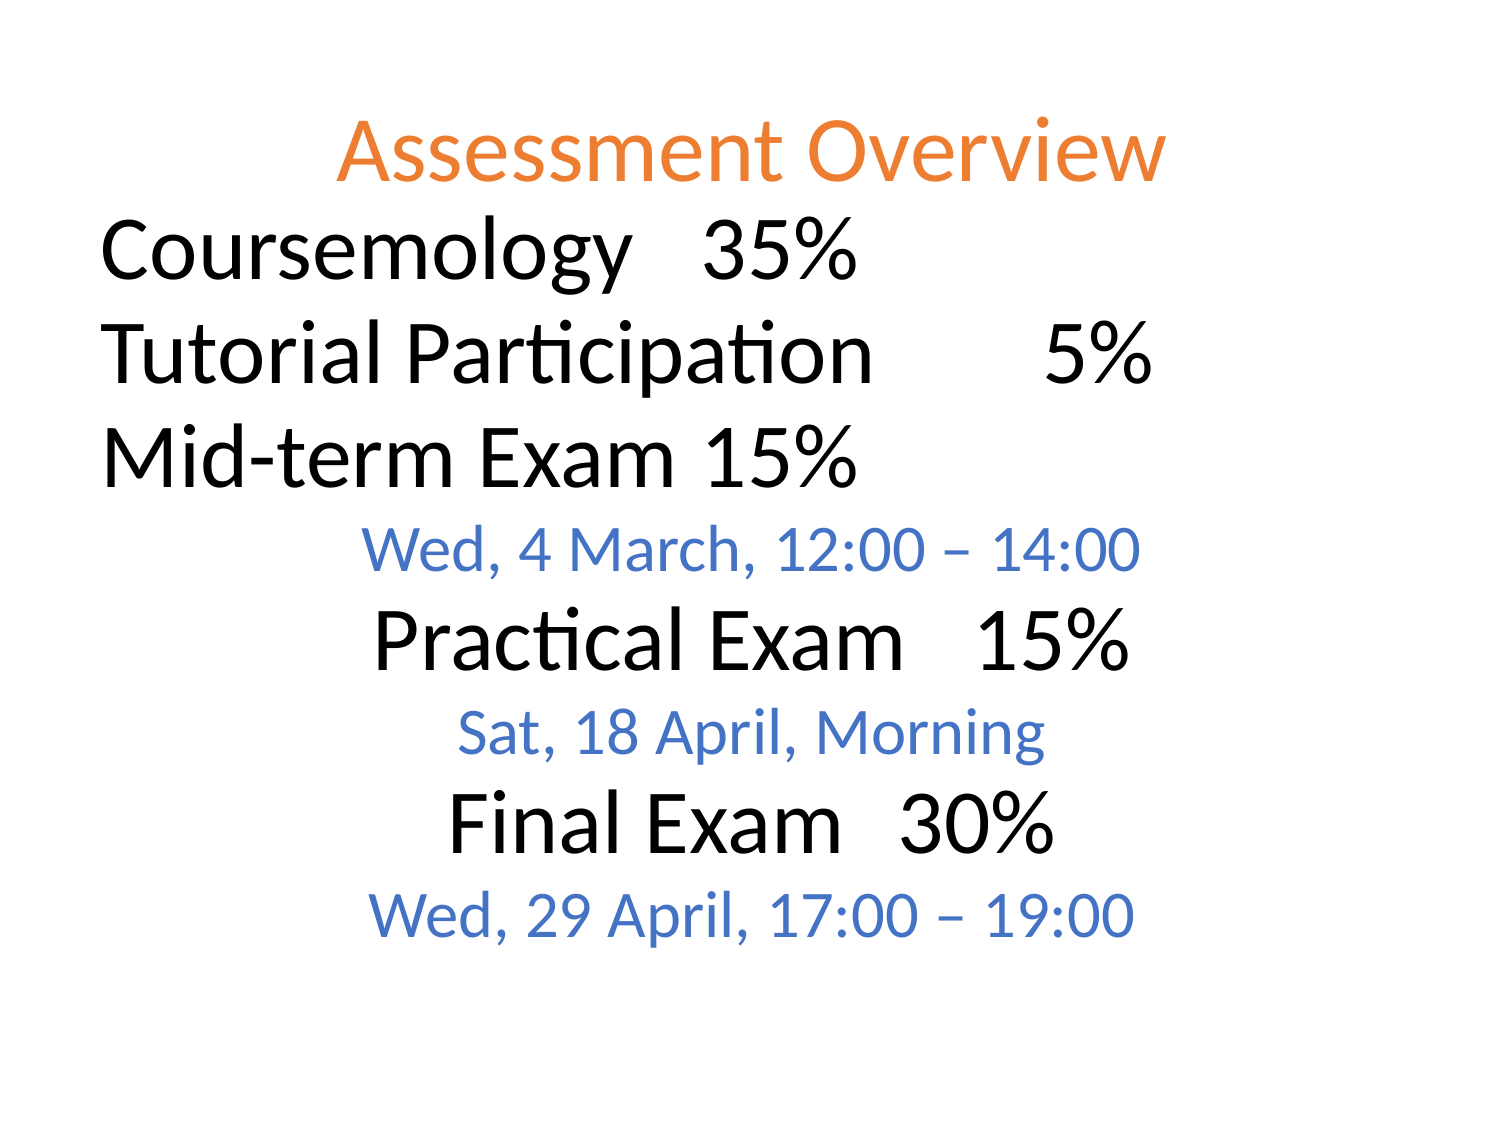

# Assessment Overview
Coursemology	35%
Tutorial Participation	  5%
Mid-term Exam	15%
Wed, 4 March, 12:00 – 14:00
Practical Exam	15%
Sat, 18 April, Morning
Final Exam	30%
Wed, 29 April, 17:00 – 19:00